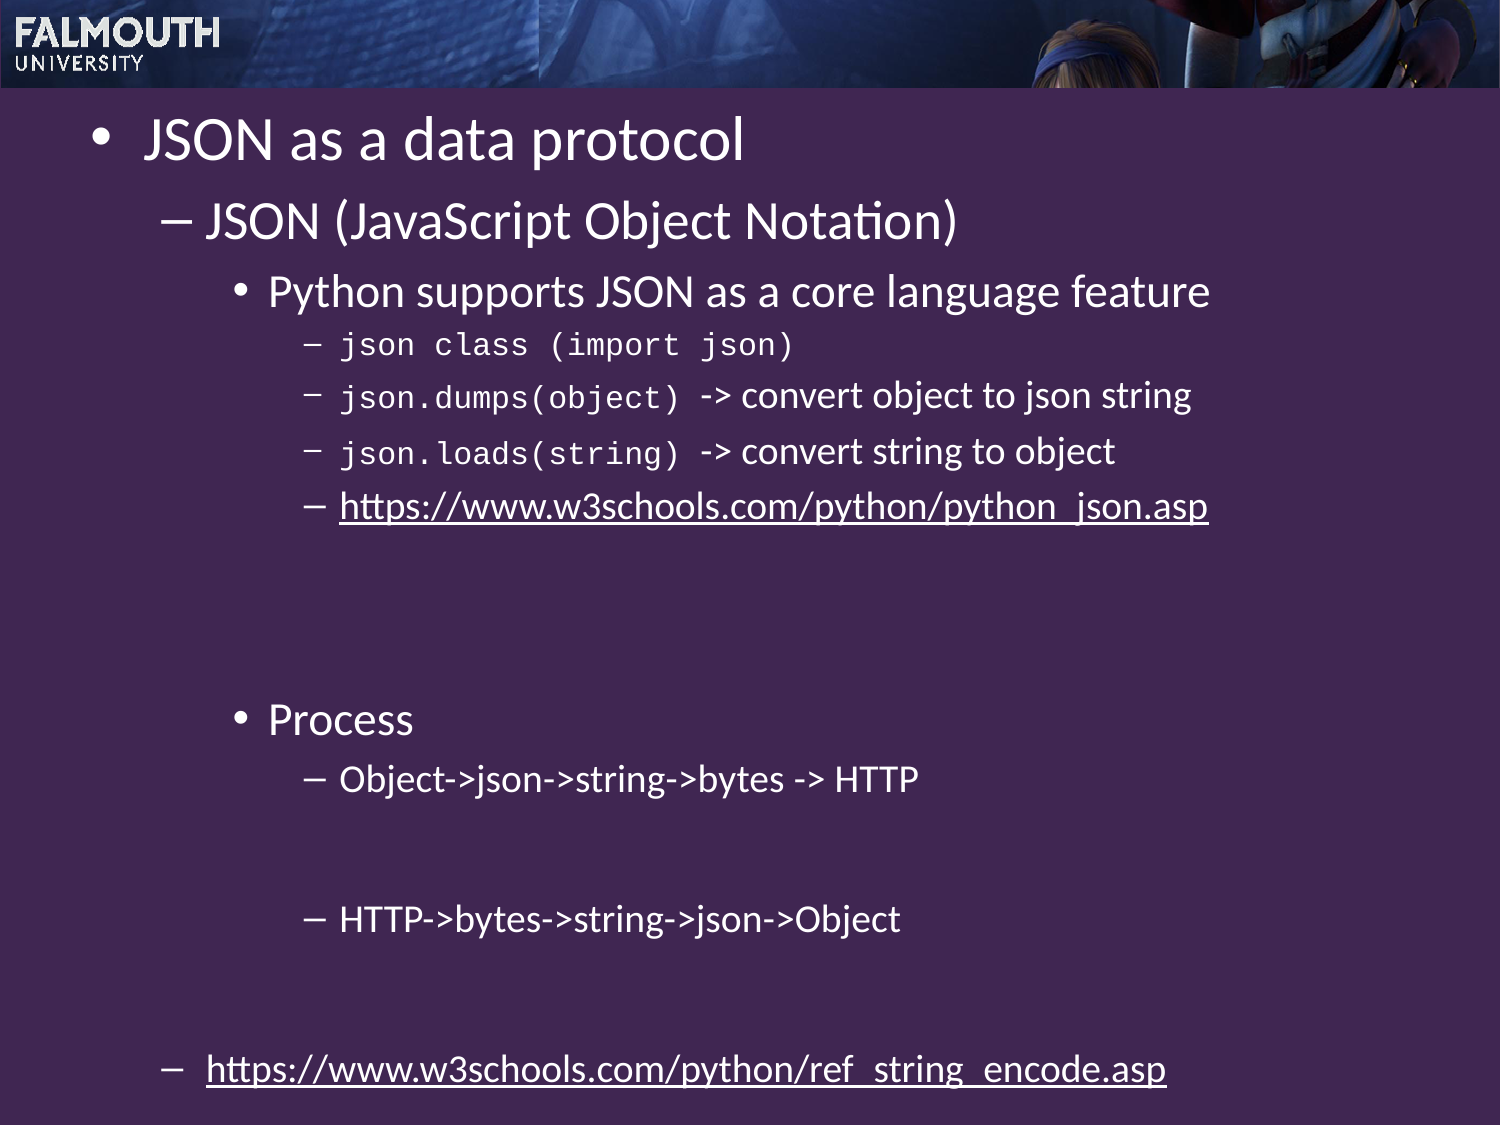

JSON as a data protocol
JSON (JavaScript Object Notation)
Python supports JSON as a core language feature
json class (import json)
json.dumps(object) -> convert object to json string
json.loads(string) -> convert string to object
https://www.w3schools.com/python/python_json.asp

Process
Object->json->string->bytes -> HTTP

HTTP->bytes->string->json->Object

https://www.w3schools.com/python/ref_string_encode.asp